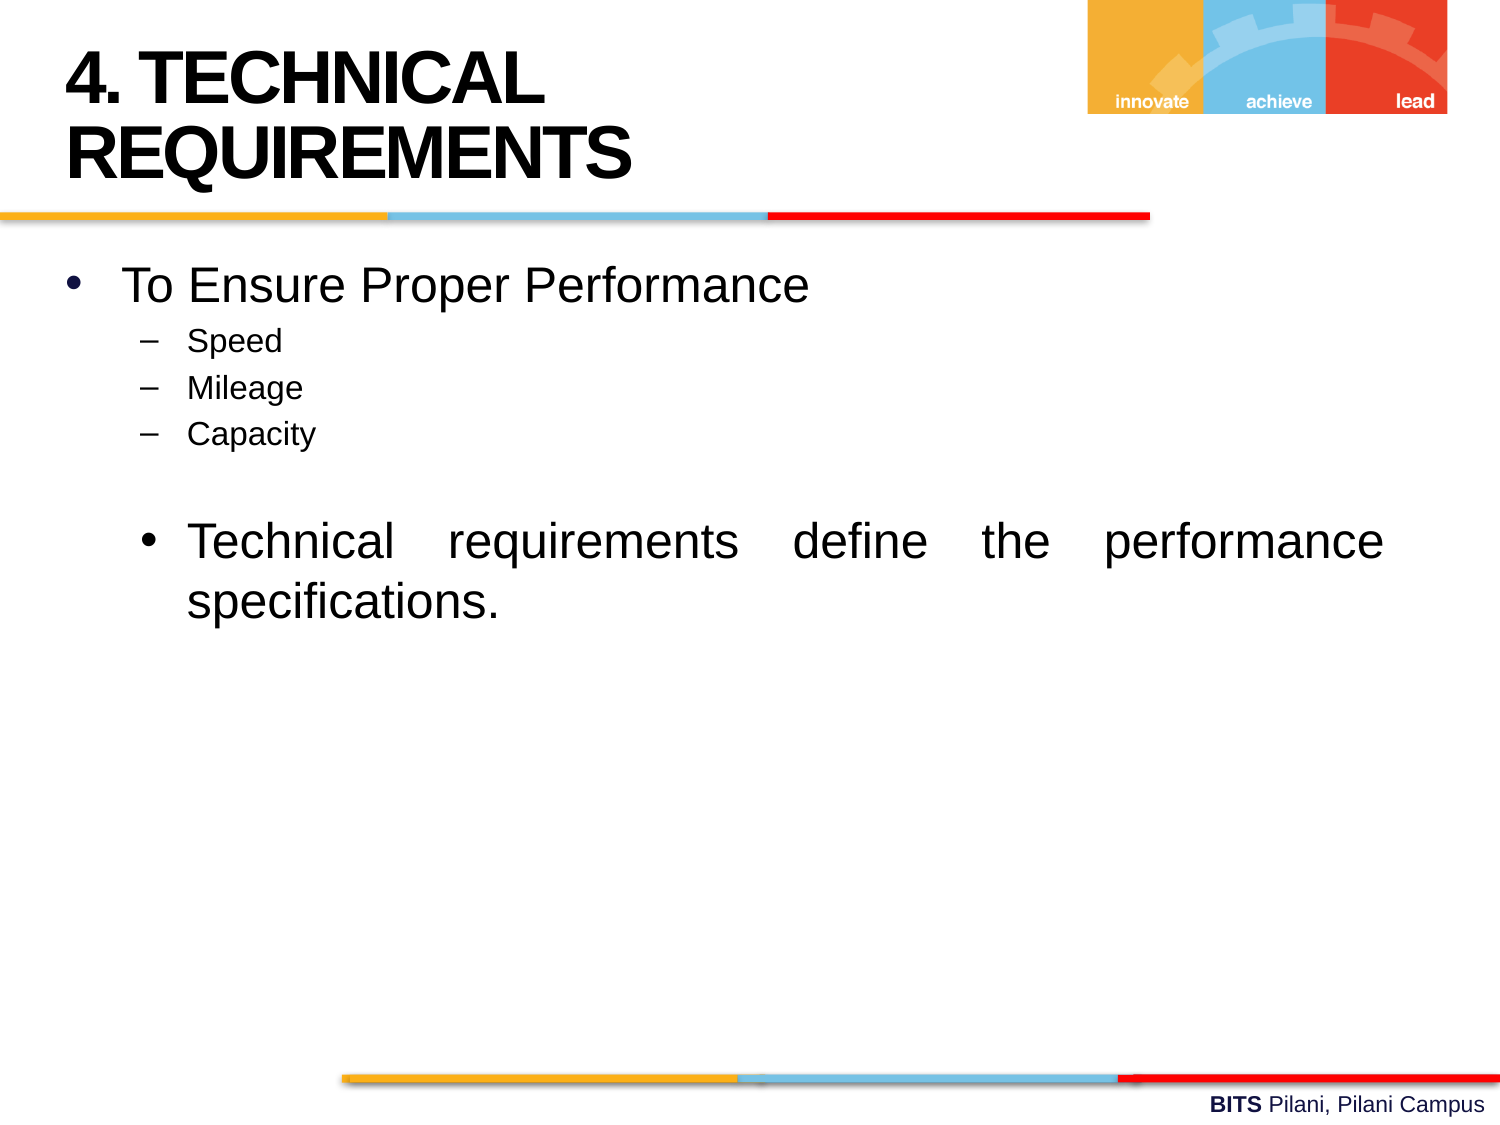

4. TECHNICAL REQUIREMENTS
To Ensure Proper Performance
Speed
Mileage
Capacity

Technical requirements define the performance specifications.